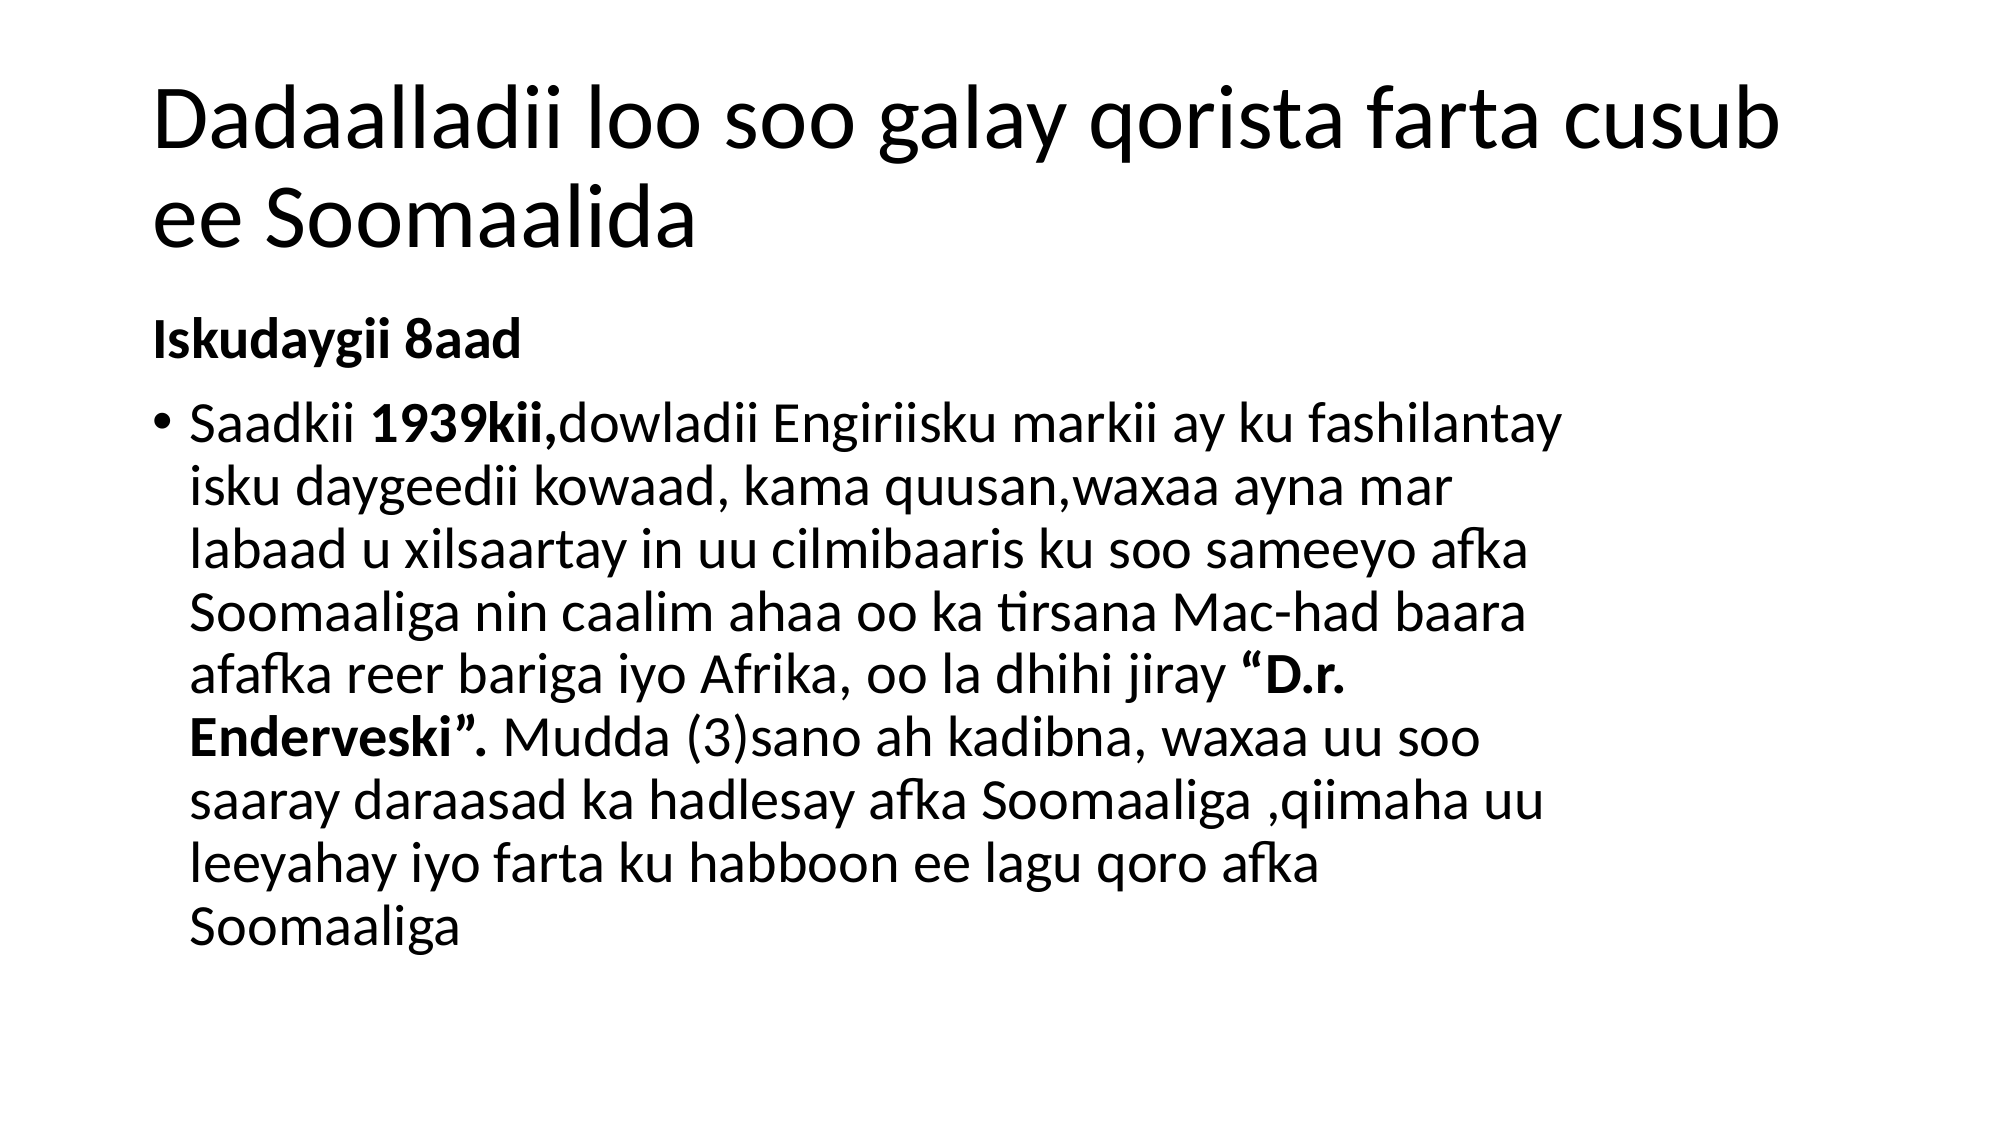

# Dadaalladii loo soo galay qorista farta cusub ee Soomaalida
Iskudaygii 8aad
Saadkii 1939kii,dowladii Engiriisku markii ay ku fashilantay isku daygeedii kowaad, kama quusan,waxaa ayna mar labaad u xilsaartay in uu cilmibaaris ku soo sameeyo afka Soomaaliga nin caalim ahaa oo ka tirsana Mac-had baara afafka reer bariga iyo Afrika, oo la dhihi jiray “D.r. Enderveski”. Mudda (3)sano ah kadibna, waxaa uu soo saaray daraasad ka hadlesay afka Soomaaliga ,qiimaha uu leeyahay iyo farta ku habboon ee lagu qoro afka Soomaaliga